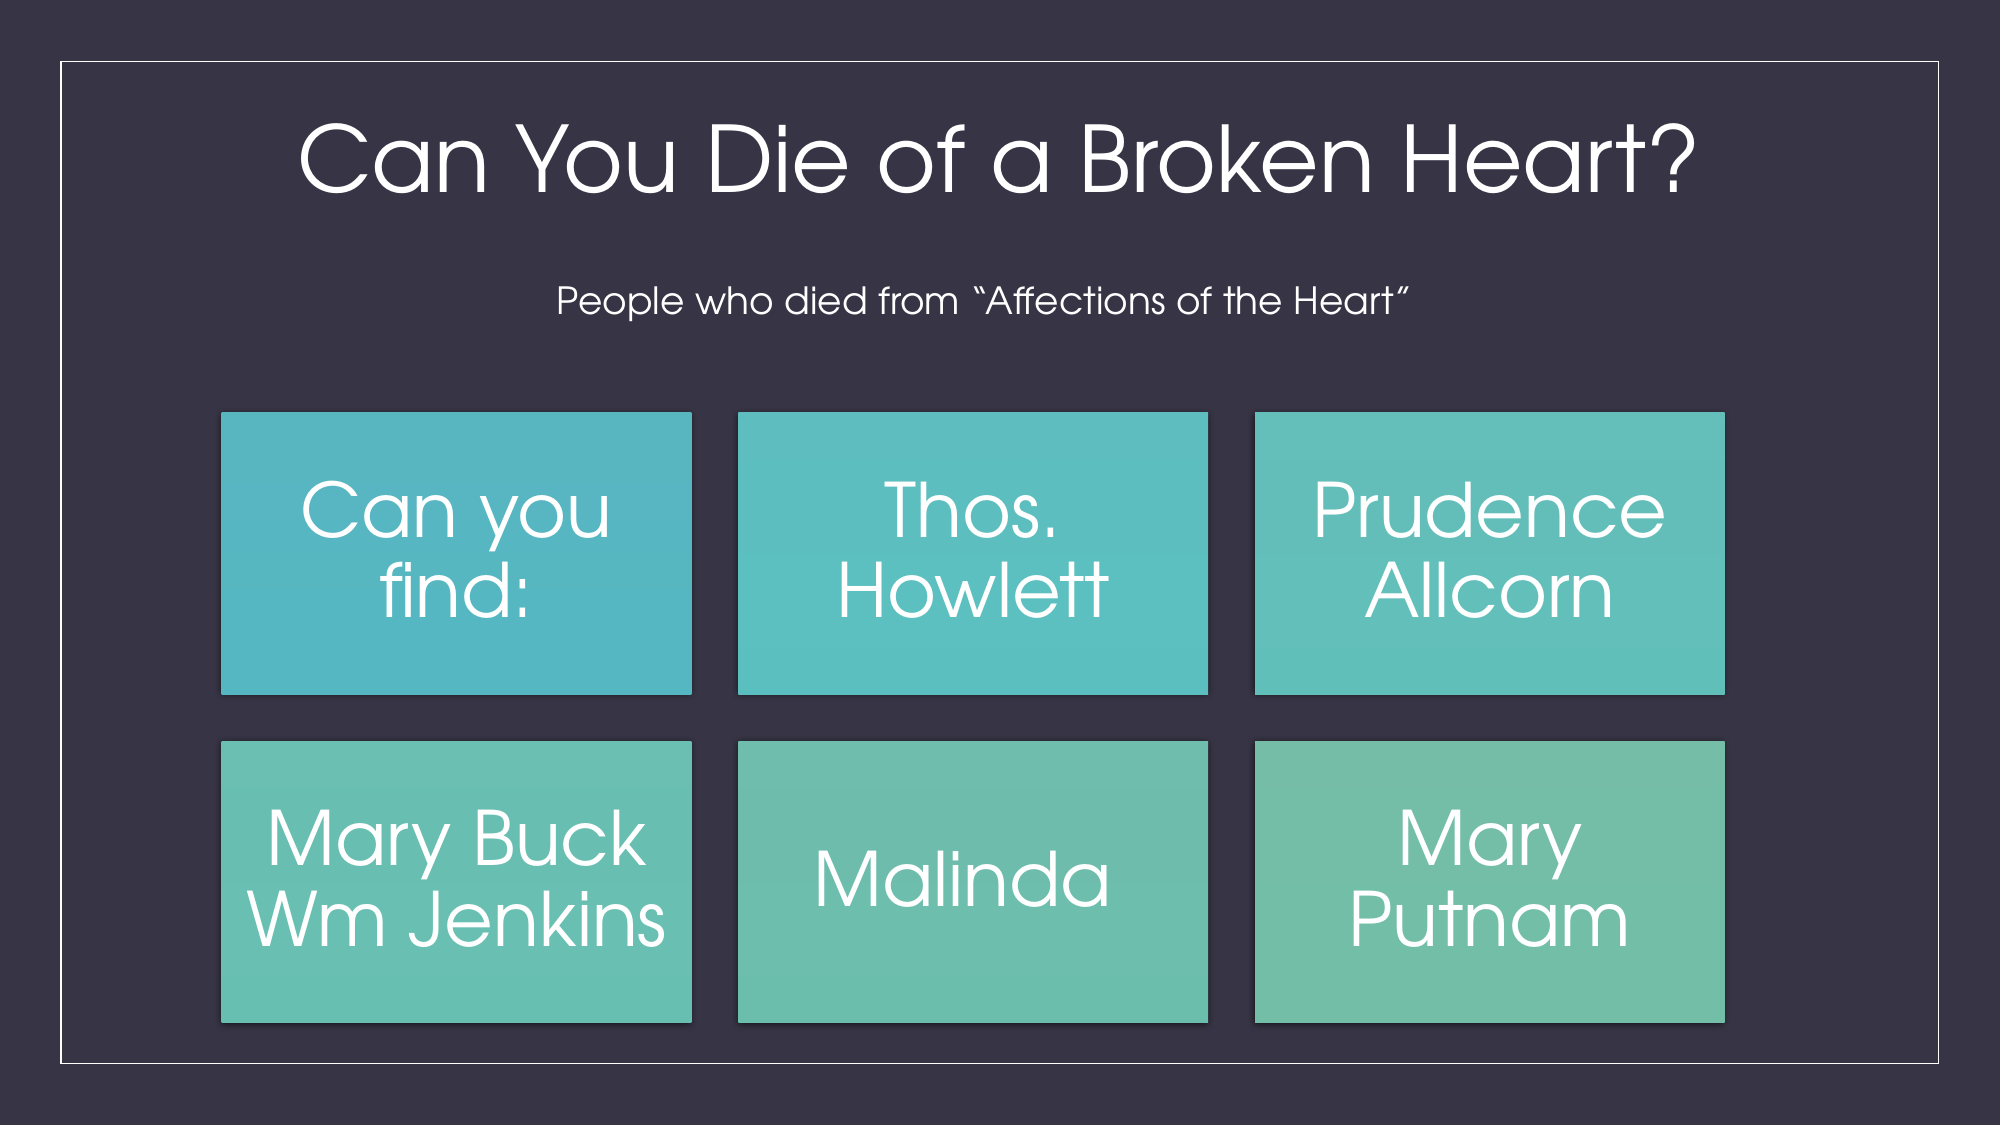

# Can You Die of a Broken Heart?
People who died from “Affections of the Heart”
Can you find:
Thos. Howlett
Prudence Allcorn
Mary Buck Wm Jenkins
Malinda
Mary Putnam